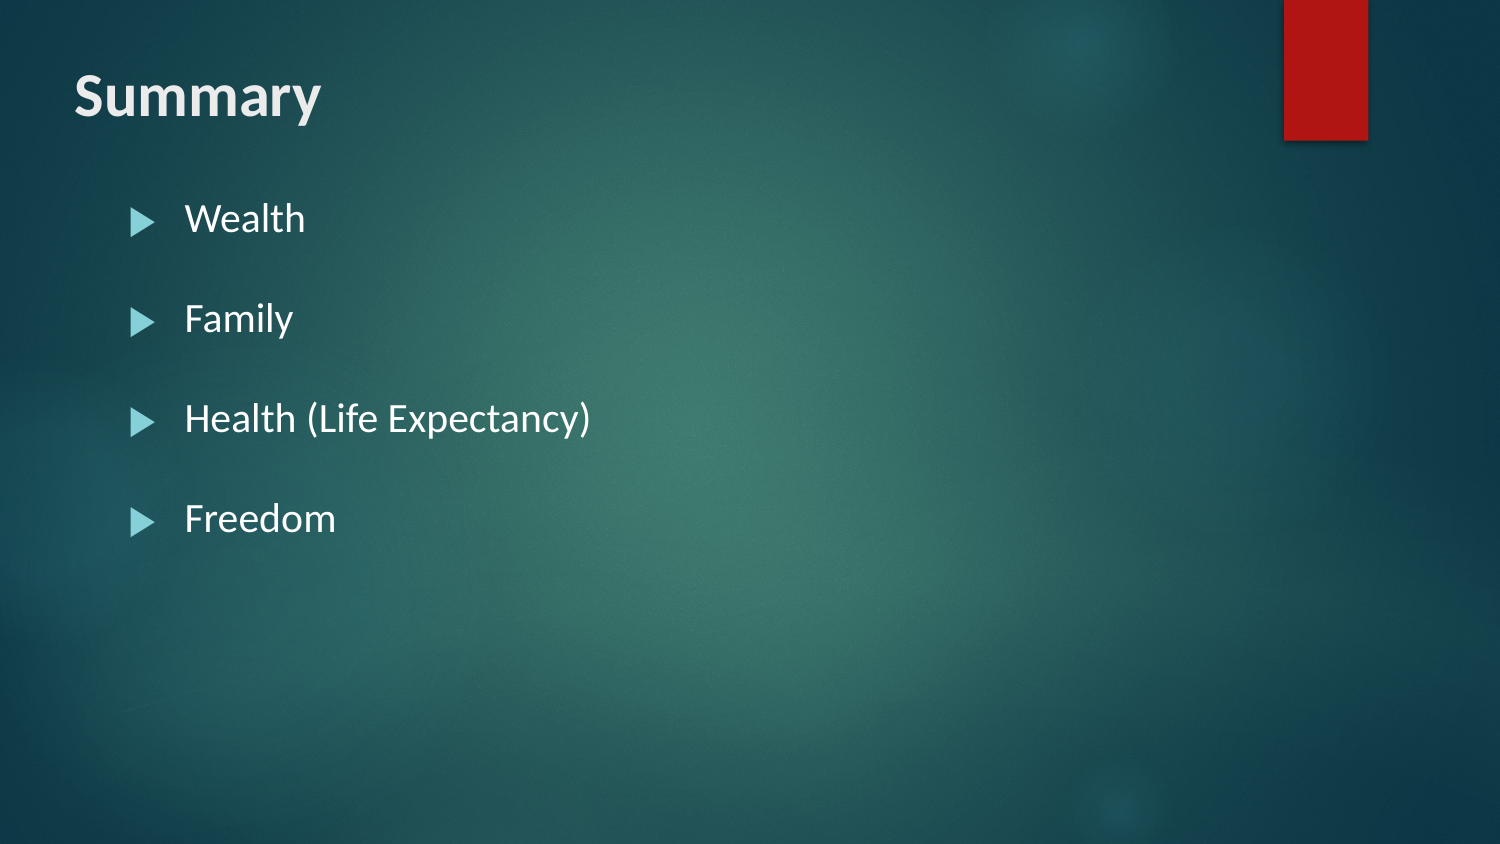

# Summary
Wealth

Family

Health (Life Expectancy)

Freedom